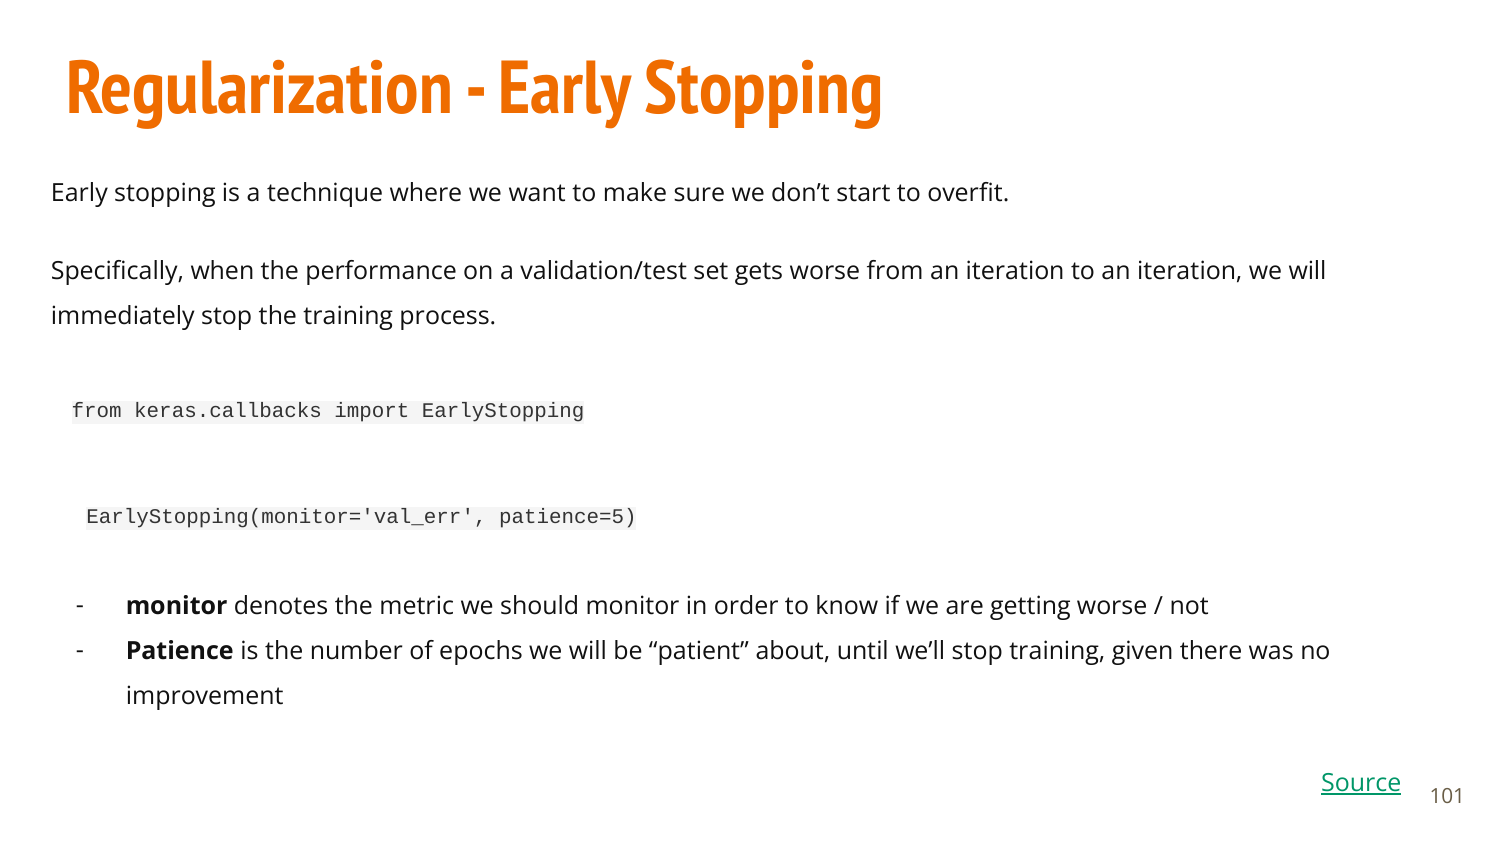

# Regularization - Early Stopping
Early stopping is a technique where we want to make sure we don’t start to overfit.
Specifically, when the performance on a validation/test set gets worse from an iteration to an iteration, we will immediately stop the training process.
from keras.callbacks import EarlyStopping

EarlyStopping(monitor='val_err', patience=5)
monitor denotes the metric we should monitor in order to know if we are getting worse / not
Patience is the number of epochs we will be “patient” about, until we’ll stop training, given there was no improvement
Source
101